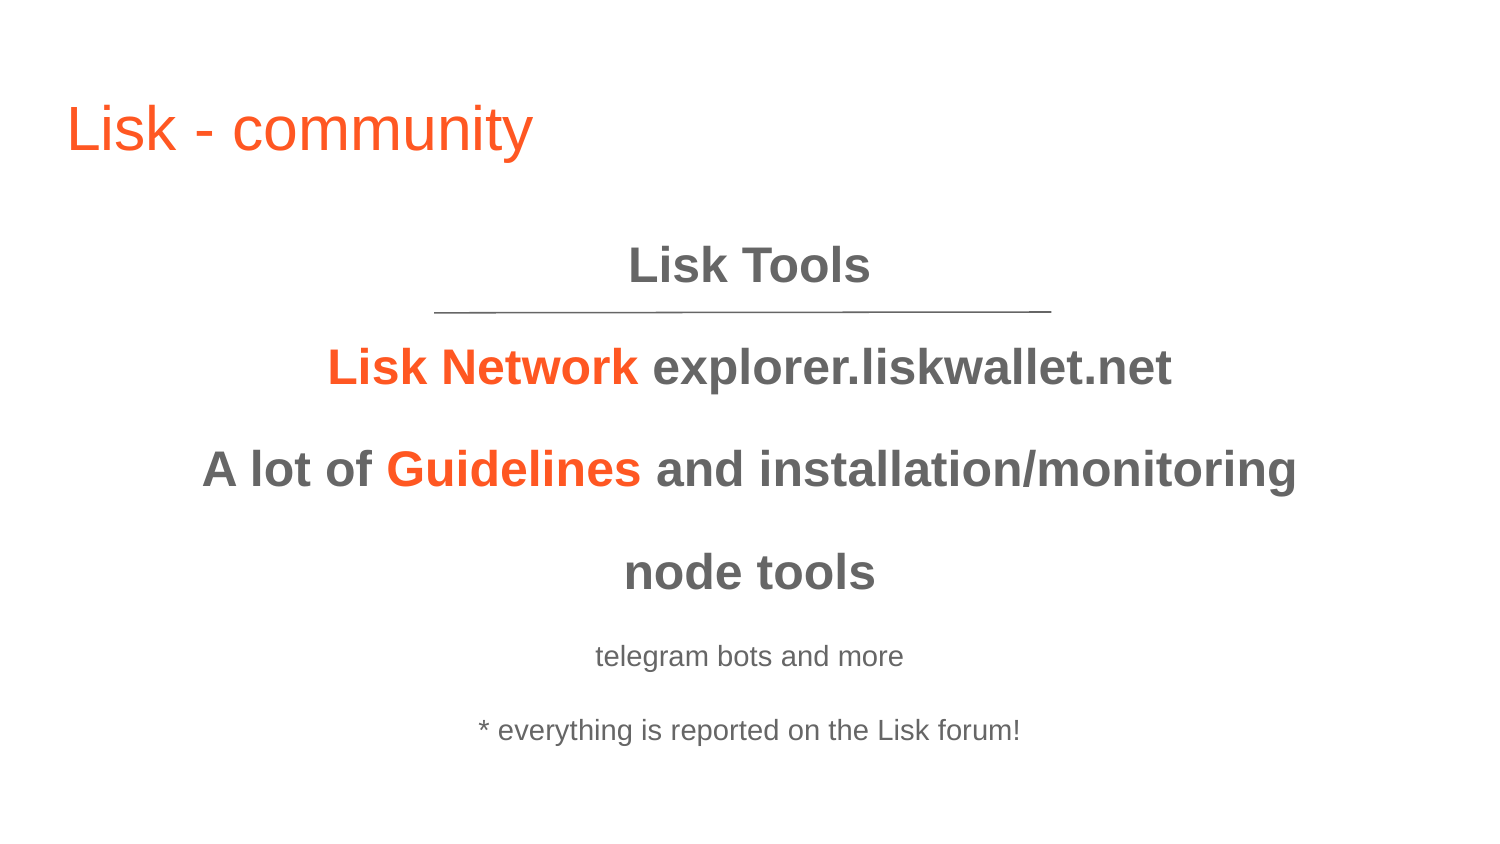

# Lisk - community
Lisk Tools
Lisk Network explorer.liskwallet.net
A lot of Guidelines and installation/monitoring
node tools
telegram bots and more
* everything is reported on the Lisk forum!